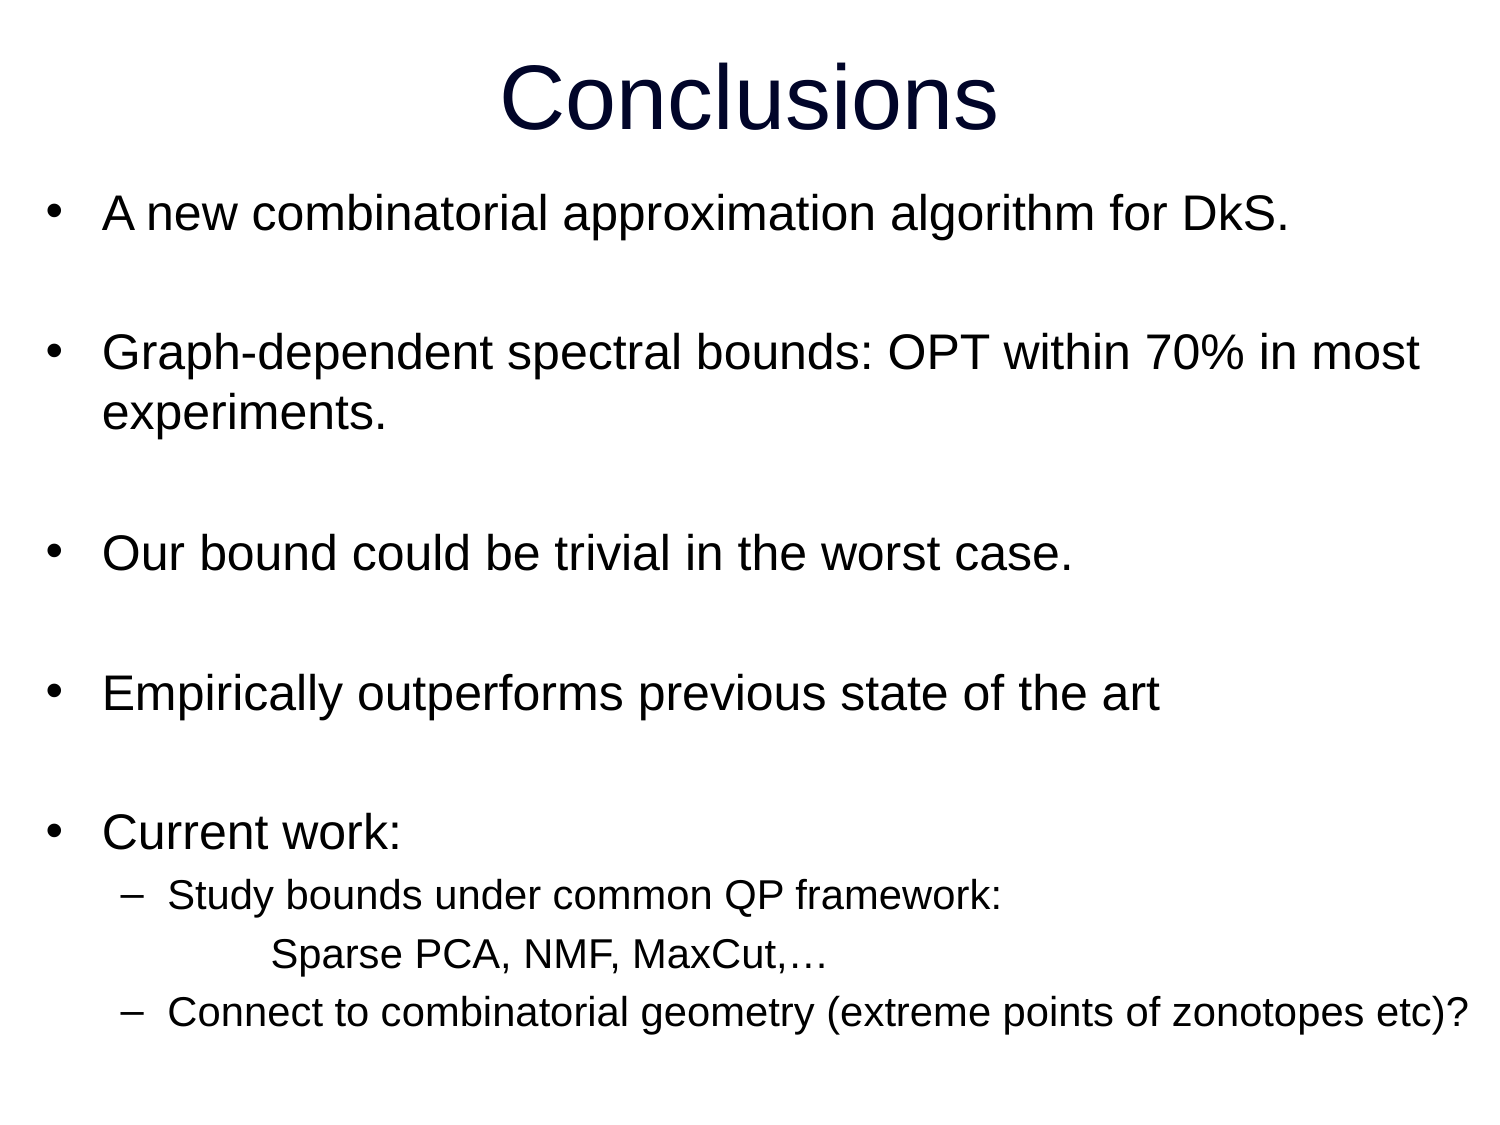

# Conclusions
A new combinatorial approximation algorithm for DkS.

Graph-dependent spectral bounds: OPT within 70% in most experiments.

Our bound could be trivial in the worst case.

Empirically outperforms previous state of the art

Current work:
Study bounds under common QP framework:
	Sparse PCA, NMF, MaxCut,…
Connect to combinatorial geometry (extreme points of zonotopes etc)?